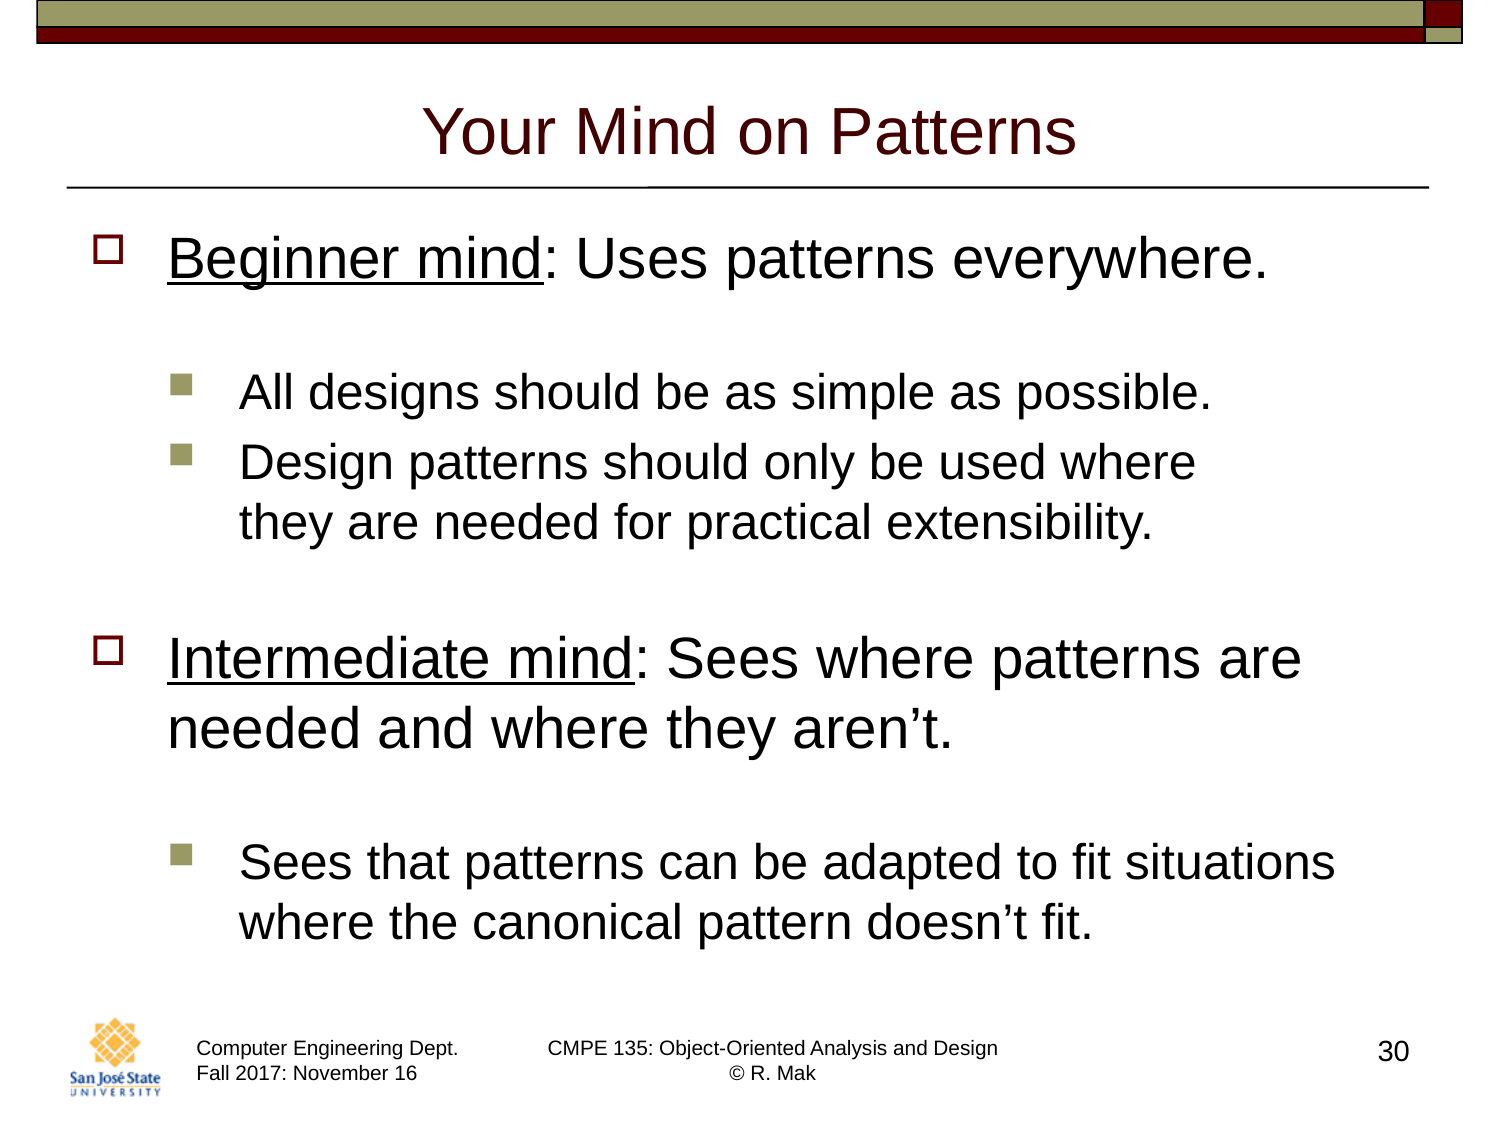

# Your Mind on Patterns
Beginner mind: Uses patterns everywhere.

All designs should be as simple as possible.
Design patterns should only be used where
they are needed for practical extensibility.

Intermediate mind: Sees where patterns are needed and where they aren’t.

Sees that patterns can be adapted to fit situations where the canonical pattern doesn’t fit.

30